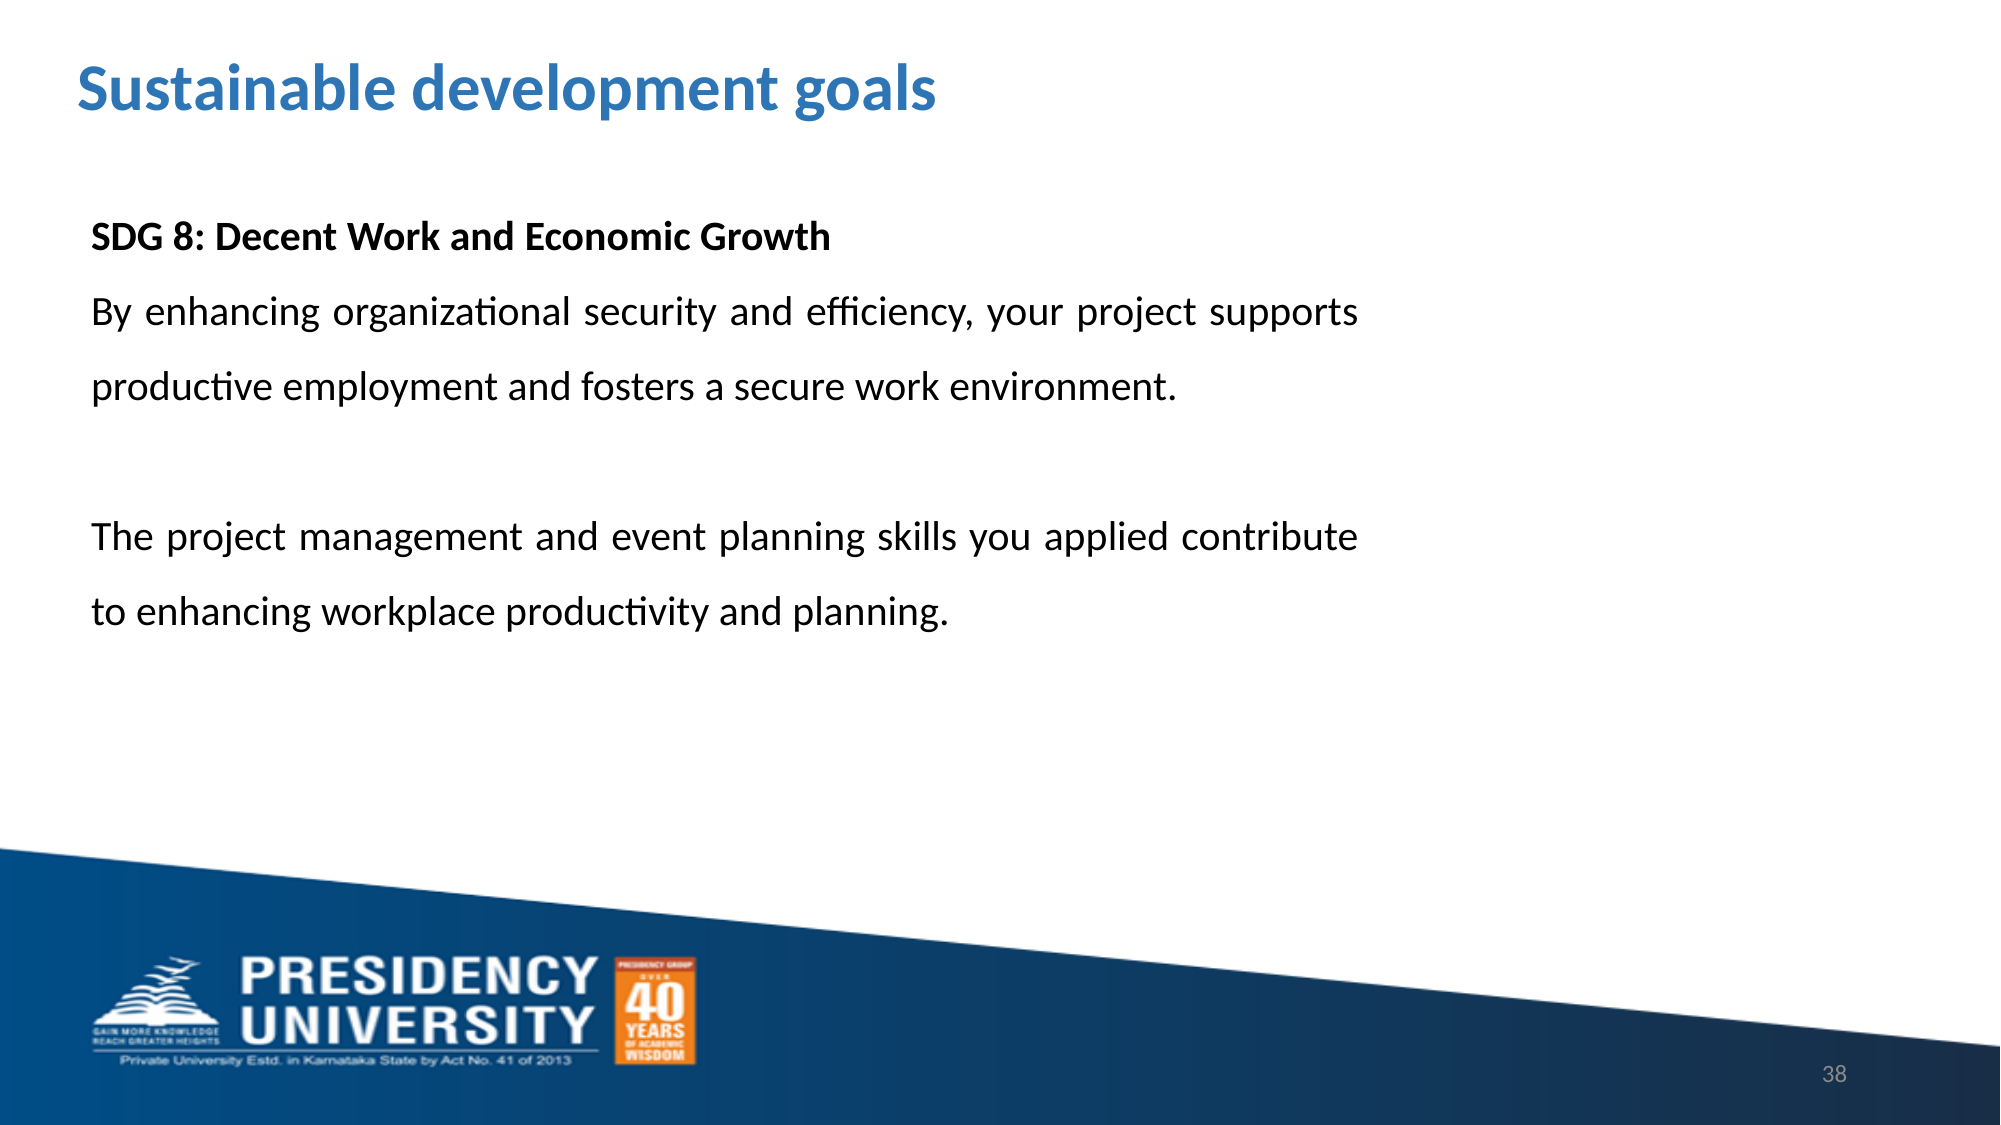

# Sustainable development goals

SDG 8: Decent Work and Economic Growth
By enhancing organizational security and efficiency, your project supports productive employment and fosters a secure work environment.

The project management and event planning skills you applied contribute to enhancing workplace productivity and planning.

38